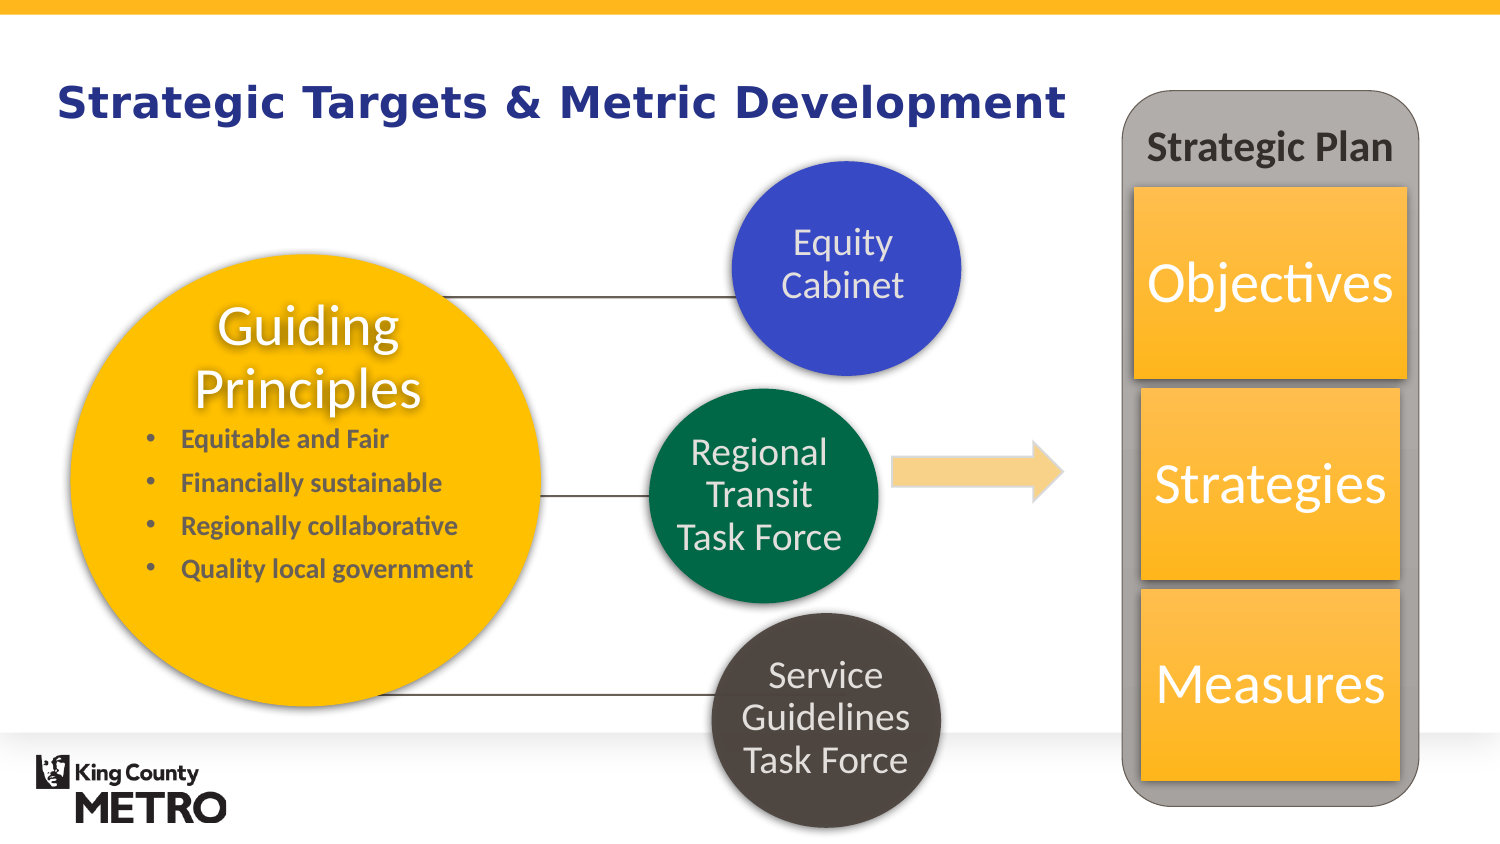

# Strategic Targets & Metric Development

Strategic Plan
Guiding Principles

Equity Cabinet
Regional Transit Task Force
Service Guidelines Task Force

Objectives
Strategies
Measures
Equitable and Fair
Financially sustainable
Regionally collaborative
Quality local government